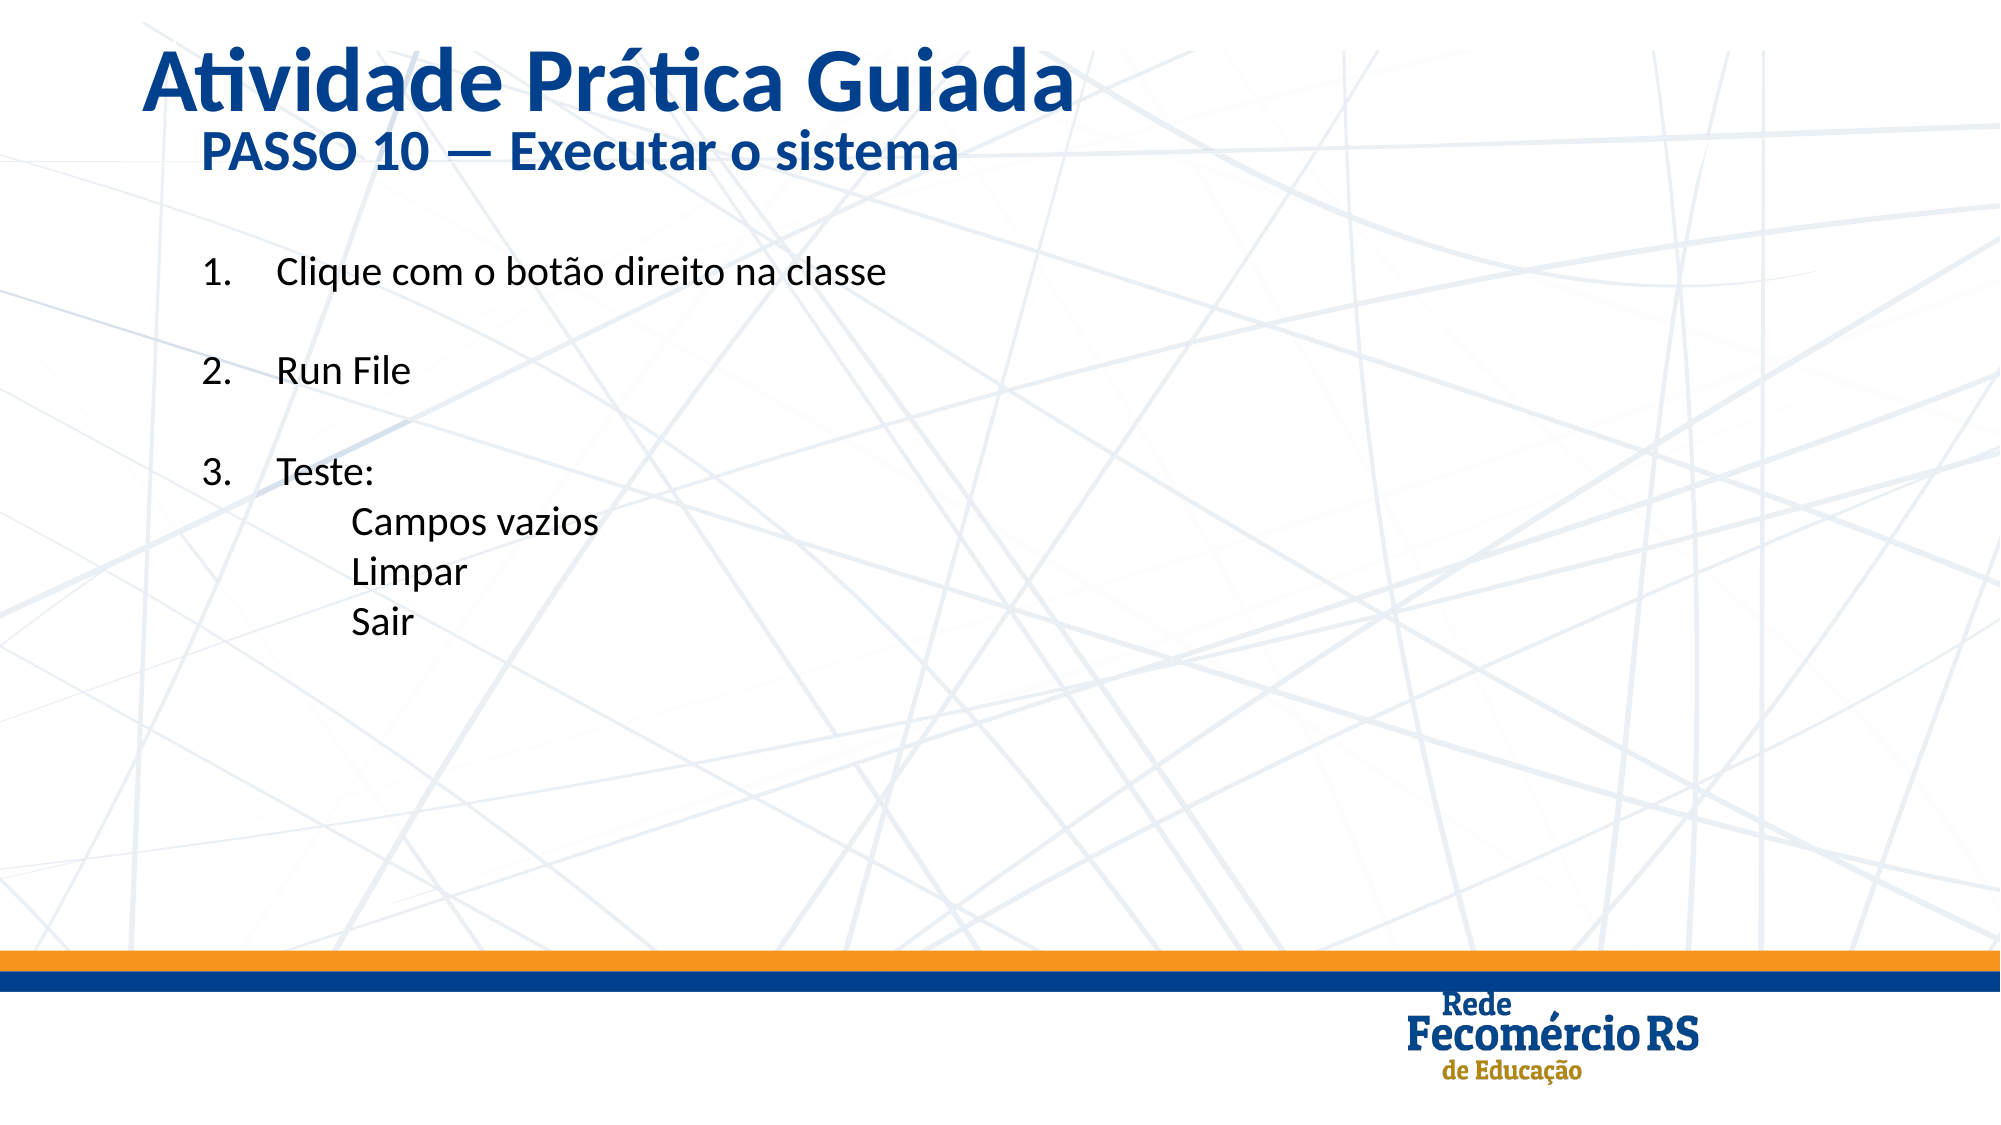

Atividade Prática Guiada
PASSO 10 — Executar o sistema
Clique com o botão direito na classe

Run File

Teste:
Campos vazios
Limpar
Sair